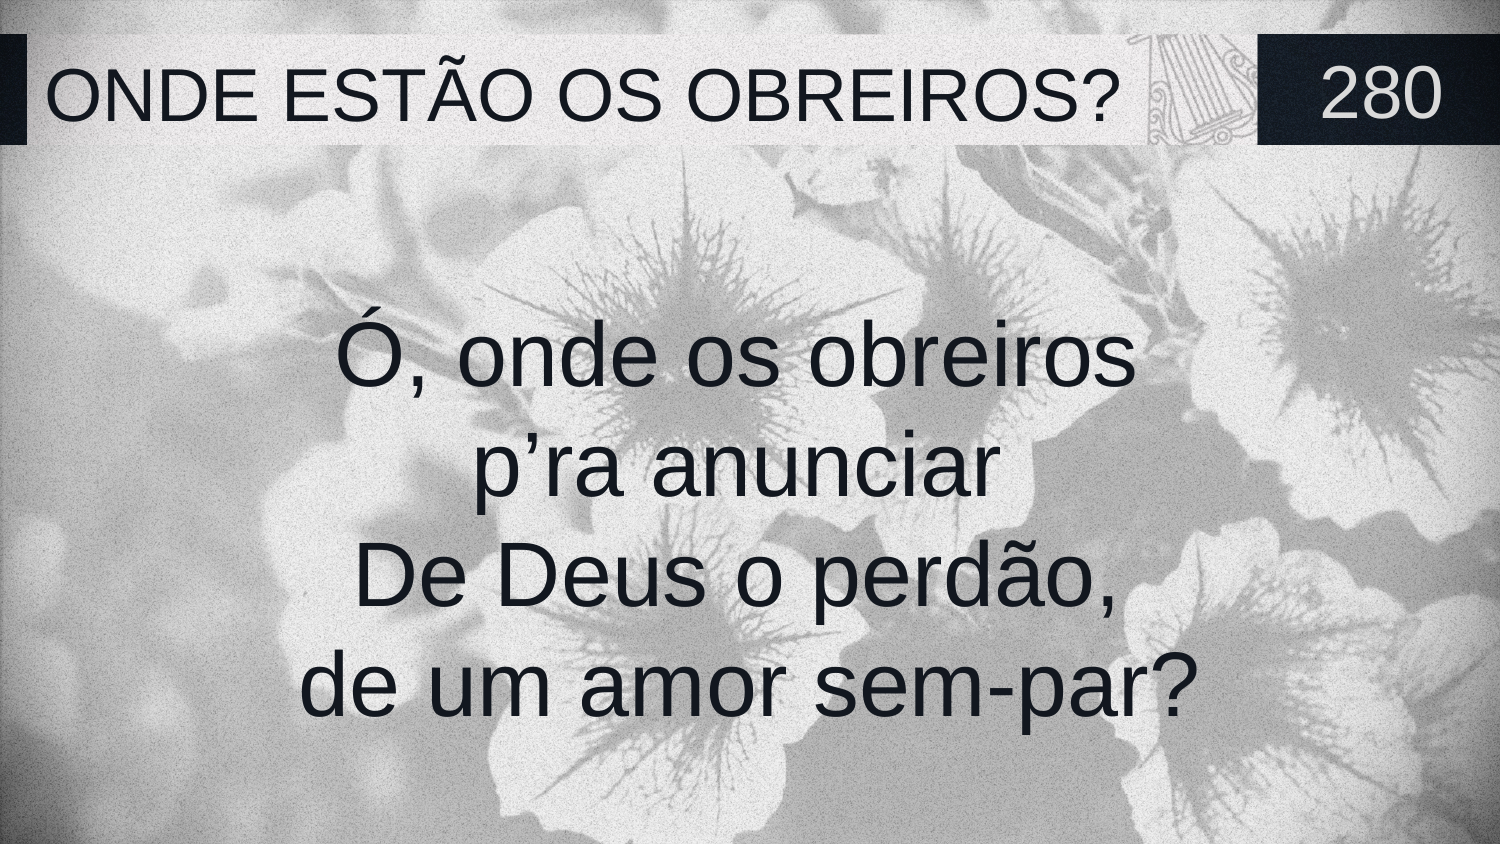

# ONDE ESTÃO OS OBREIROS?
280
Ó, onde os obreiros
p’ra anunciar
De Deus o perdão,
de um amor sem-par?